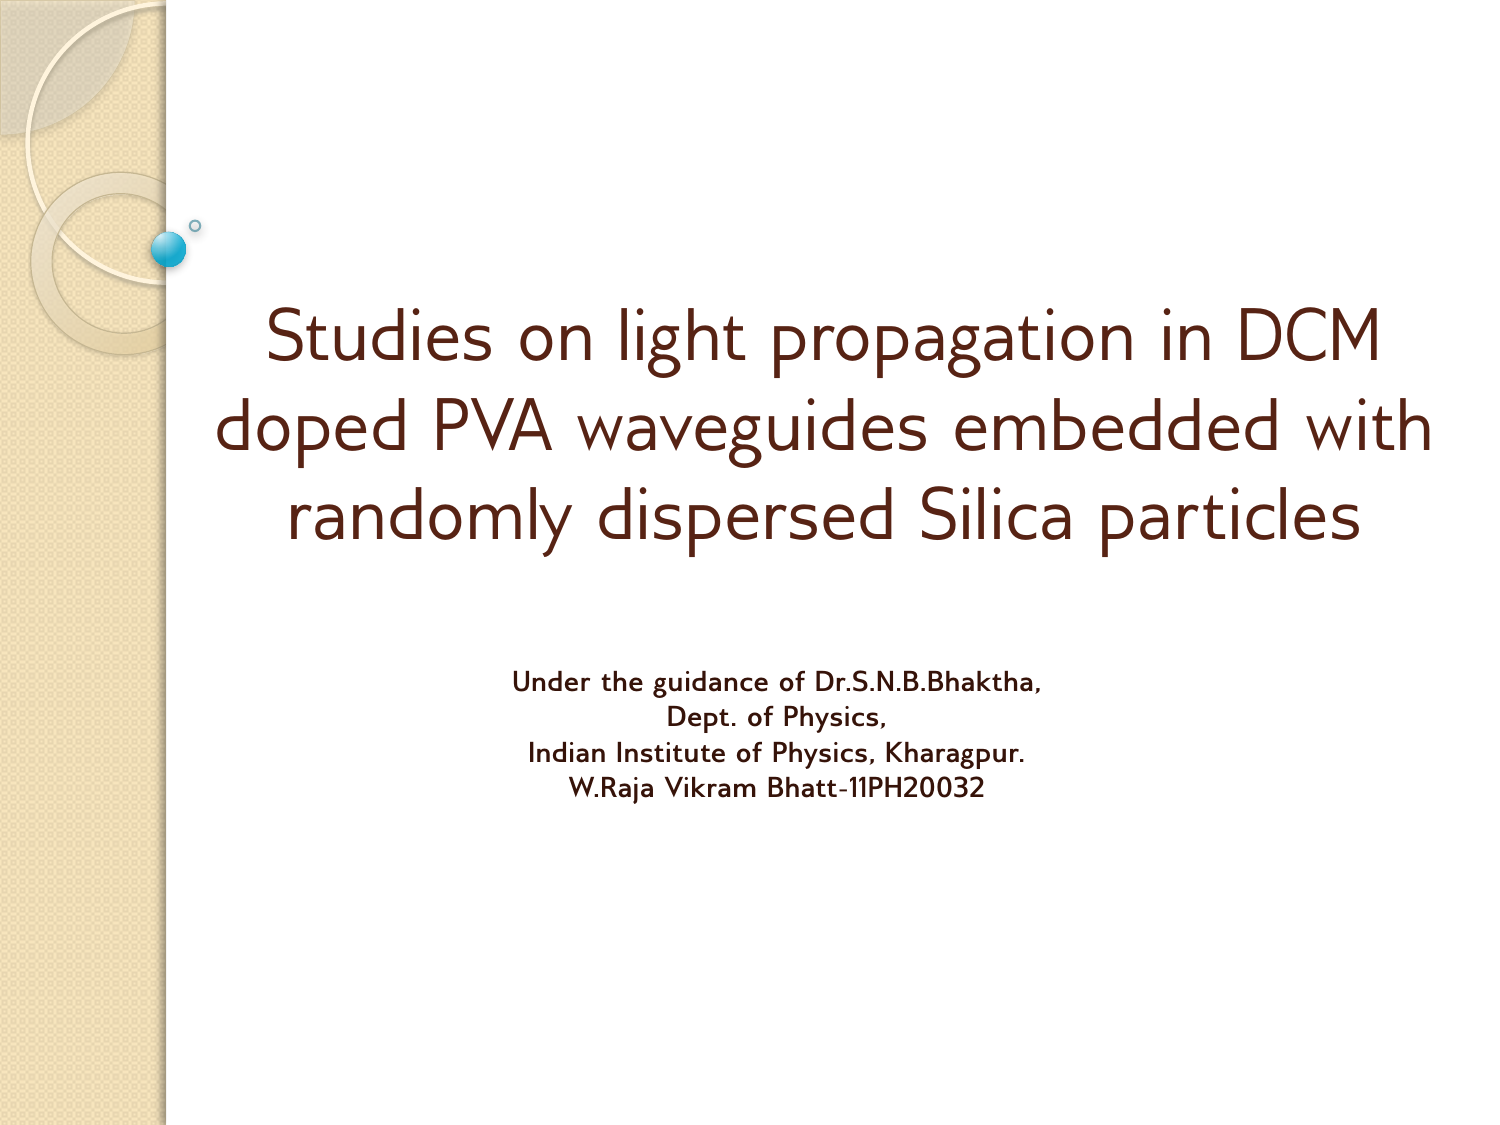

# Studies on light propagation in DCM doped PVA waveguides embedded with randomly dispersed Silica particles
Under the guidance of Dr.S.N.B.Bhaktha,
Dept. of Physics,
Indian Institute of Physics, Kharagpur.
W.Raja Vikram Bhatt-11PH20032